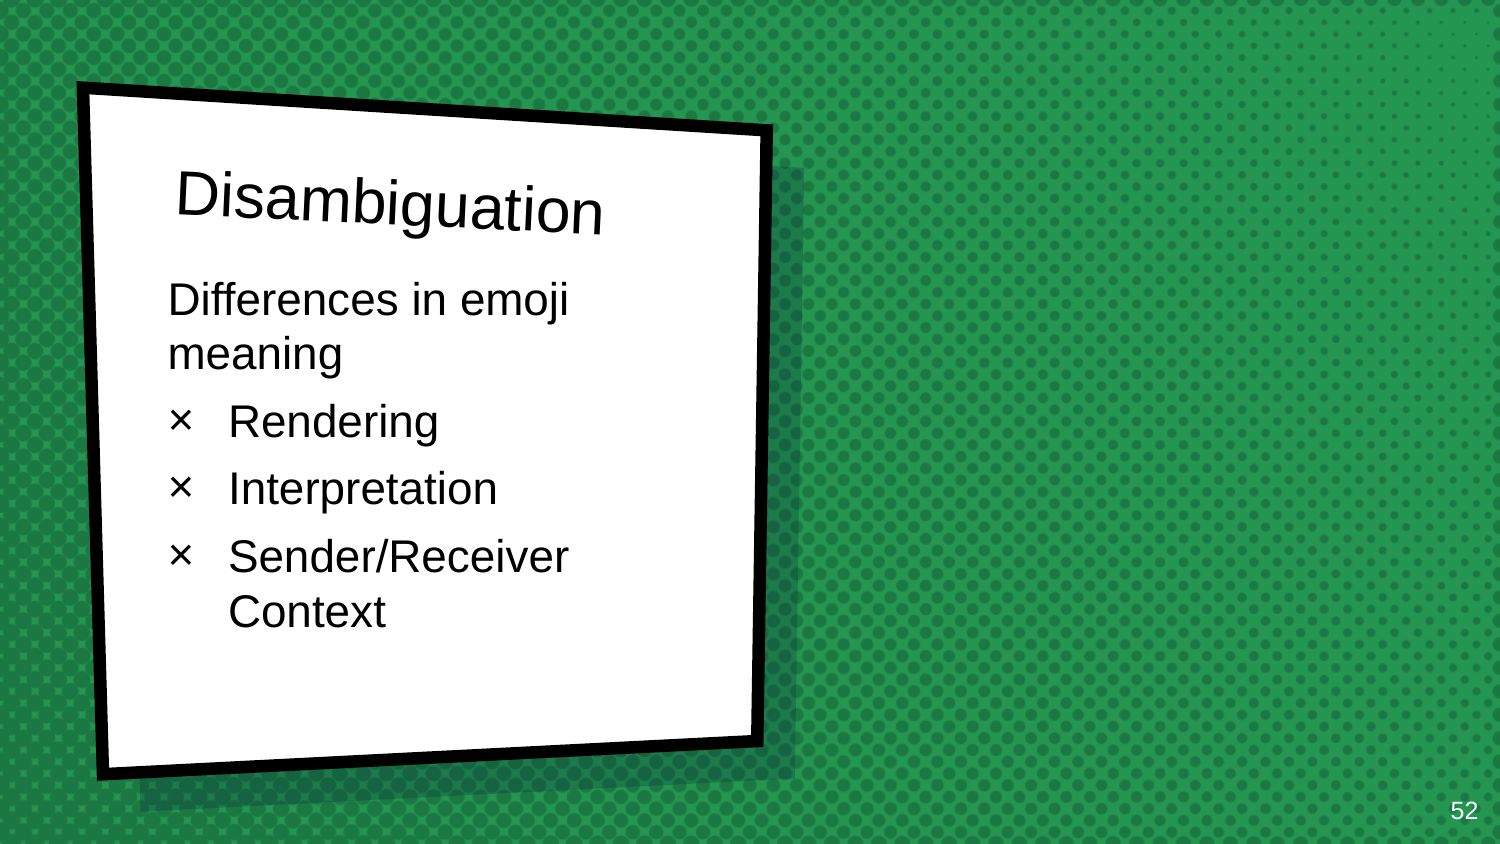

# Disambiguation
Differences in emoji meaning
Rendering
Interpretation
Sender/Receiver Context
52